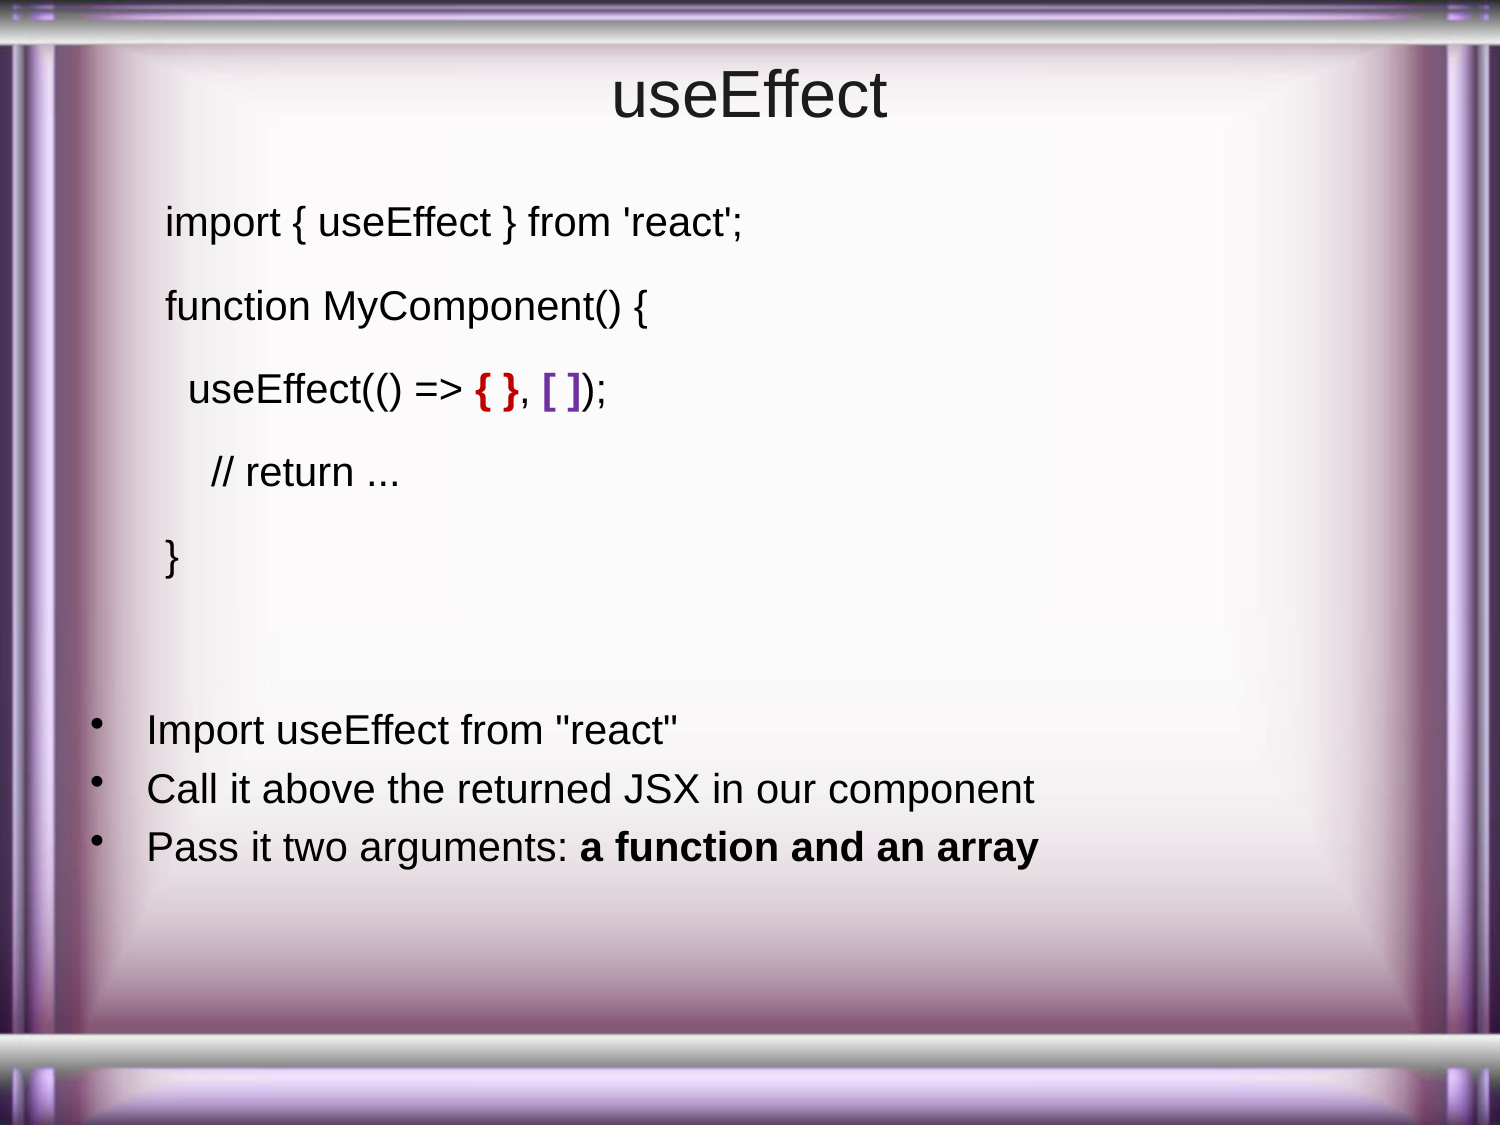

# useEffect
import { useEffect } from 'react';
function MyComponent() {
  useEffect(() => { }, [ ]);
    // return ...
}

Import useEffect from "react"
Call it above the returned JSX in our component
Pass it two arguments: a function and an array